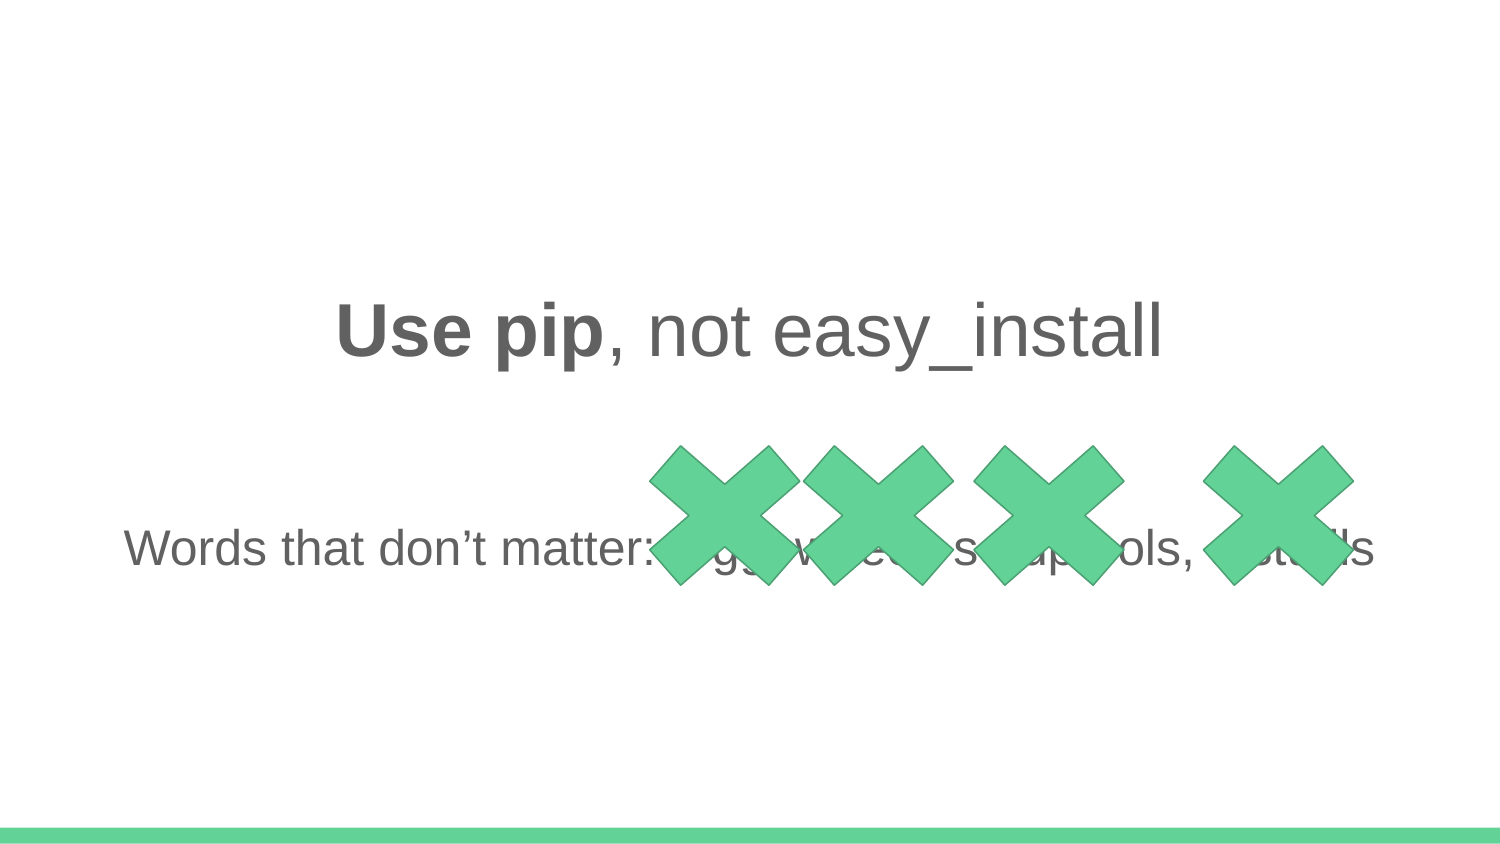

Use pip, not easy_install

Words that don’t matter: .egg, wheel, setuptools, distutils